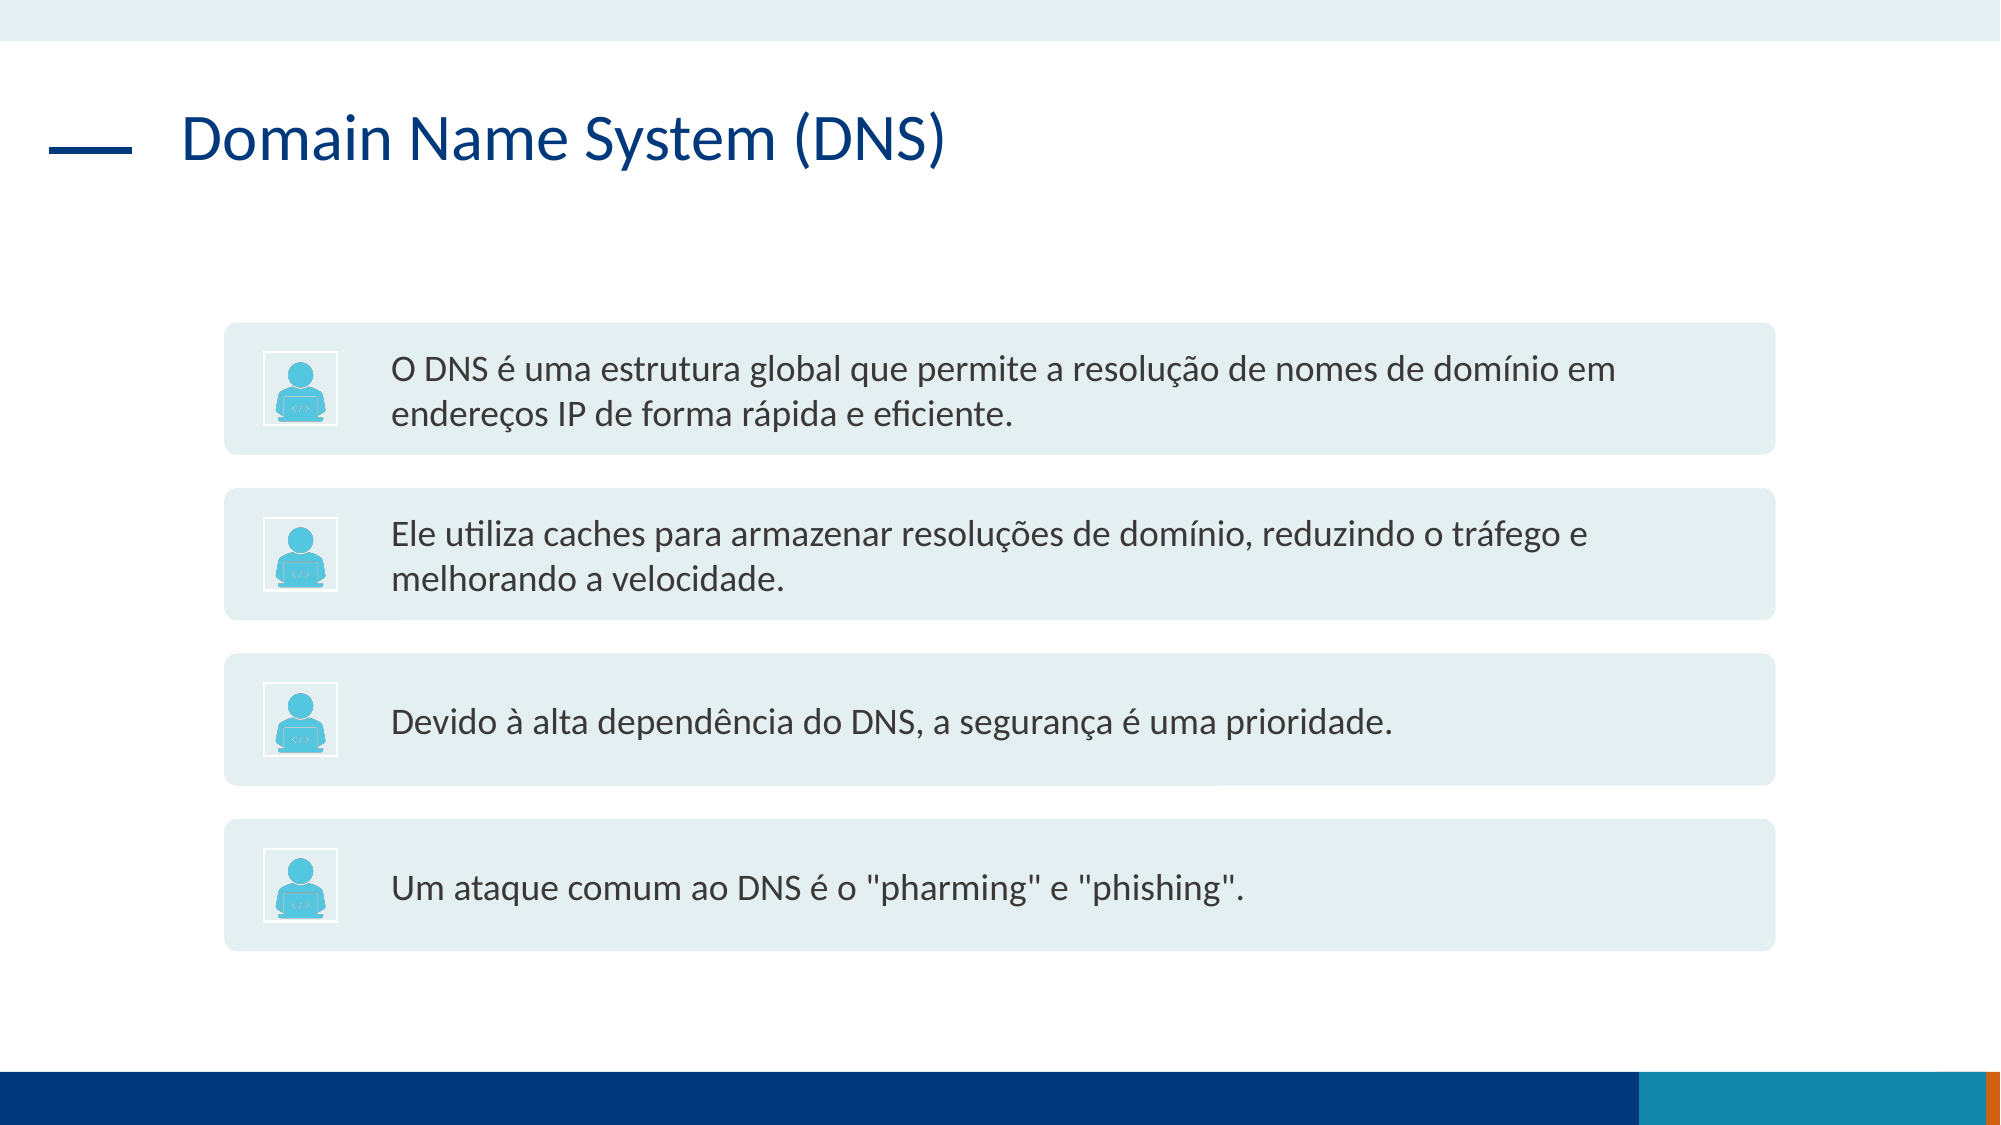

Domain Name System (DNS)

O DNS é uma estrutura global que permite a resolução de nomes de domínio em endereços IP de forma rápida e eficiente.
Ele utiliza caches para armazenar resoluções de domínio, reduzindo o tráfego e melhorando a velocidade.
Devido à alta dependência do DNS, a segurança é uma prioridade.
Um ataque comum ao DNS é o "pharming" e "phishing".